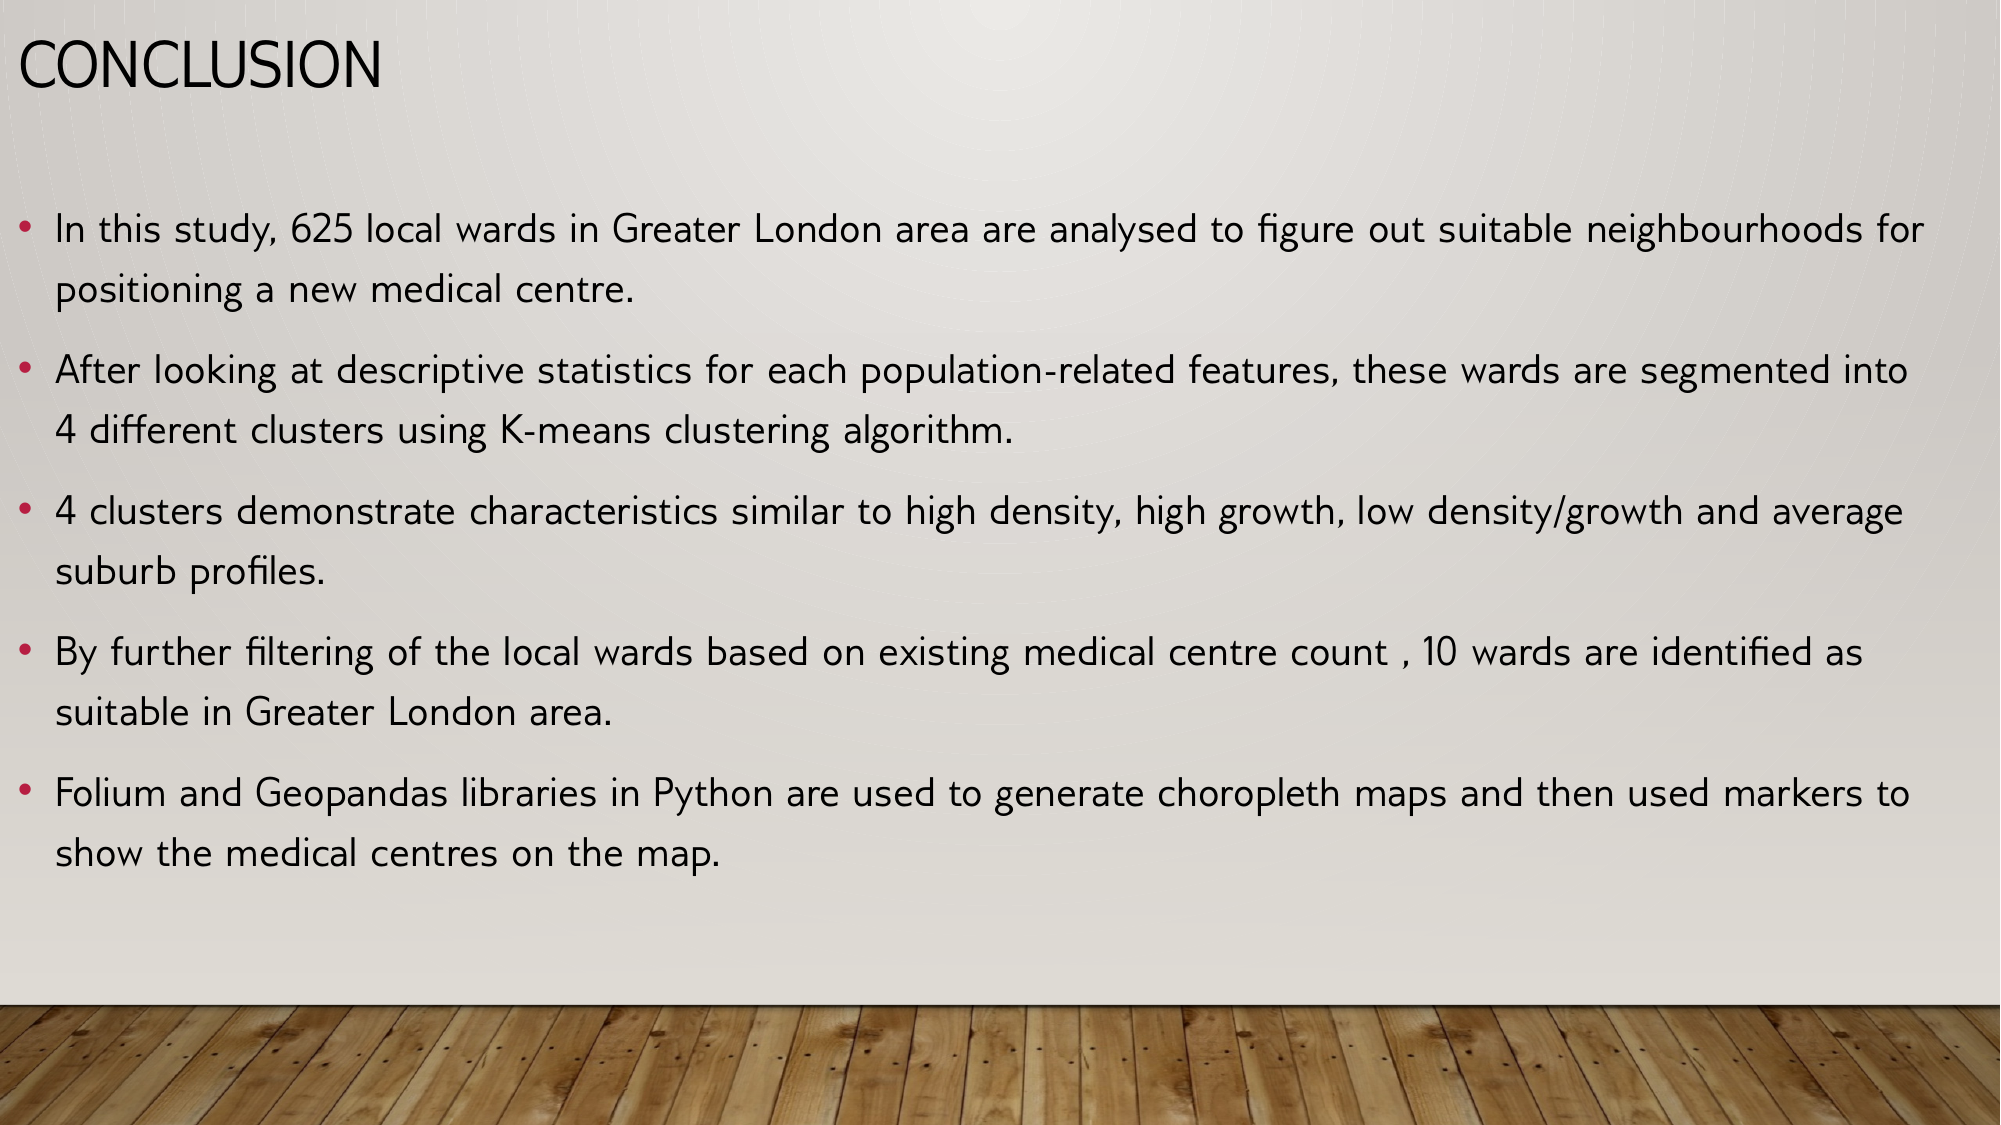

conclusion
In this study, 625 local wards in Greater London area are analysed to figure out suitable neighbourhoods for positioning a new medical centre.
After looking at descriptive statistics for each population-related features, these wards are segmented into 4 different clusters using K-means clustering algorithm.
4 clusters demonstrate characteristics similar to high density, high growth, low density/growth and average suburb profiles.
By further filtering of the local wards based on existing medical centre count , 10 wards are identified as suitable in Greater London area.
Folium and Geopandas libraries in Python are used to generate choropleth maps and then used markers to show the medical centres on the map.